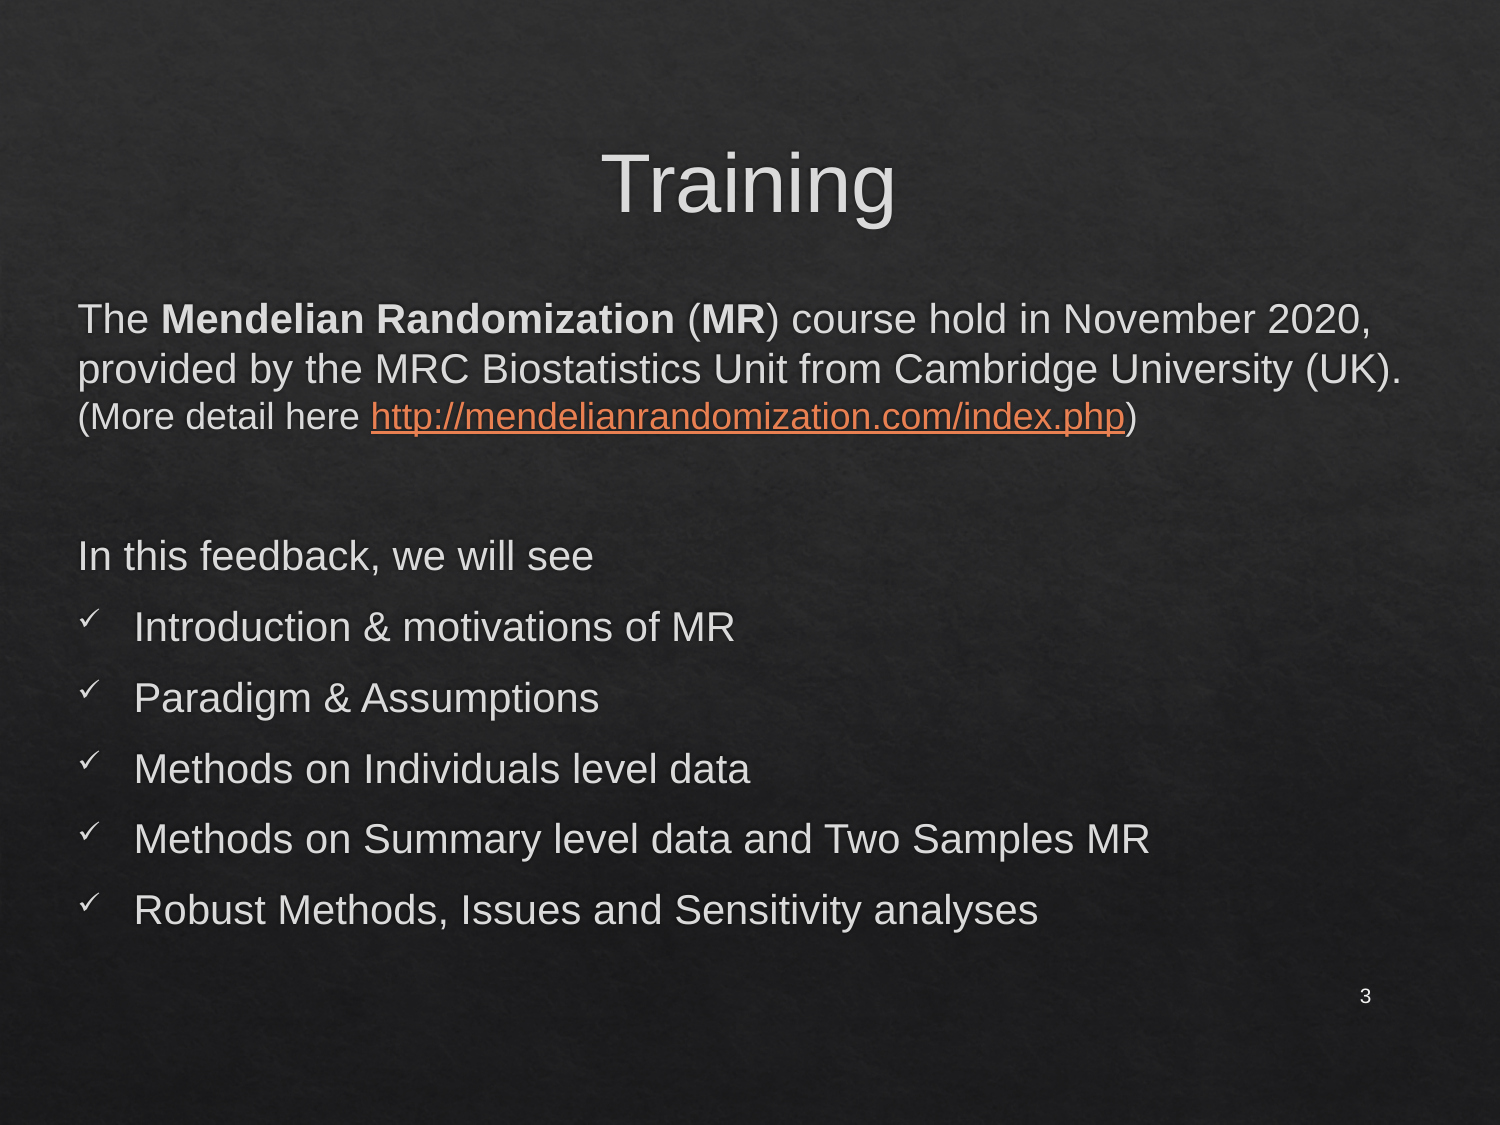

# Training
The Mendelian Randomization (MR) course hold in November 2020,
provided by the MRC Biostatistics Unit from Cambridge University (UK).
(More detail here http://mendelianrandomization.com/index.php)

In this feedback, we will see
Introduction & motivations of MR
Paradigm & Assumptions
Methods on Individuals level data
Methods on Summary level data and Two Samples MR
Robust Methods, Issues and Sensitivity analyses
3